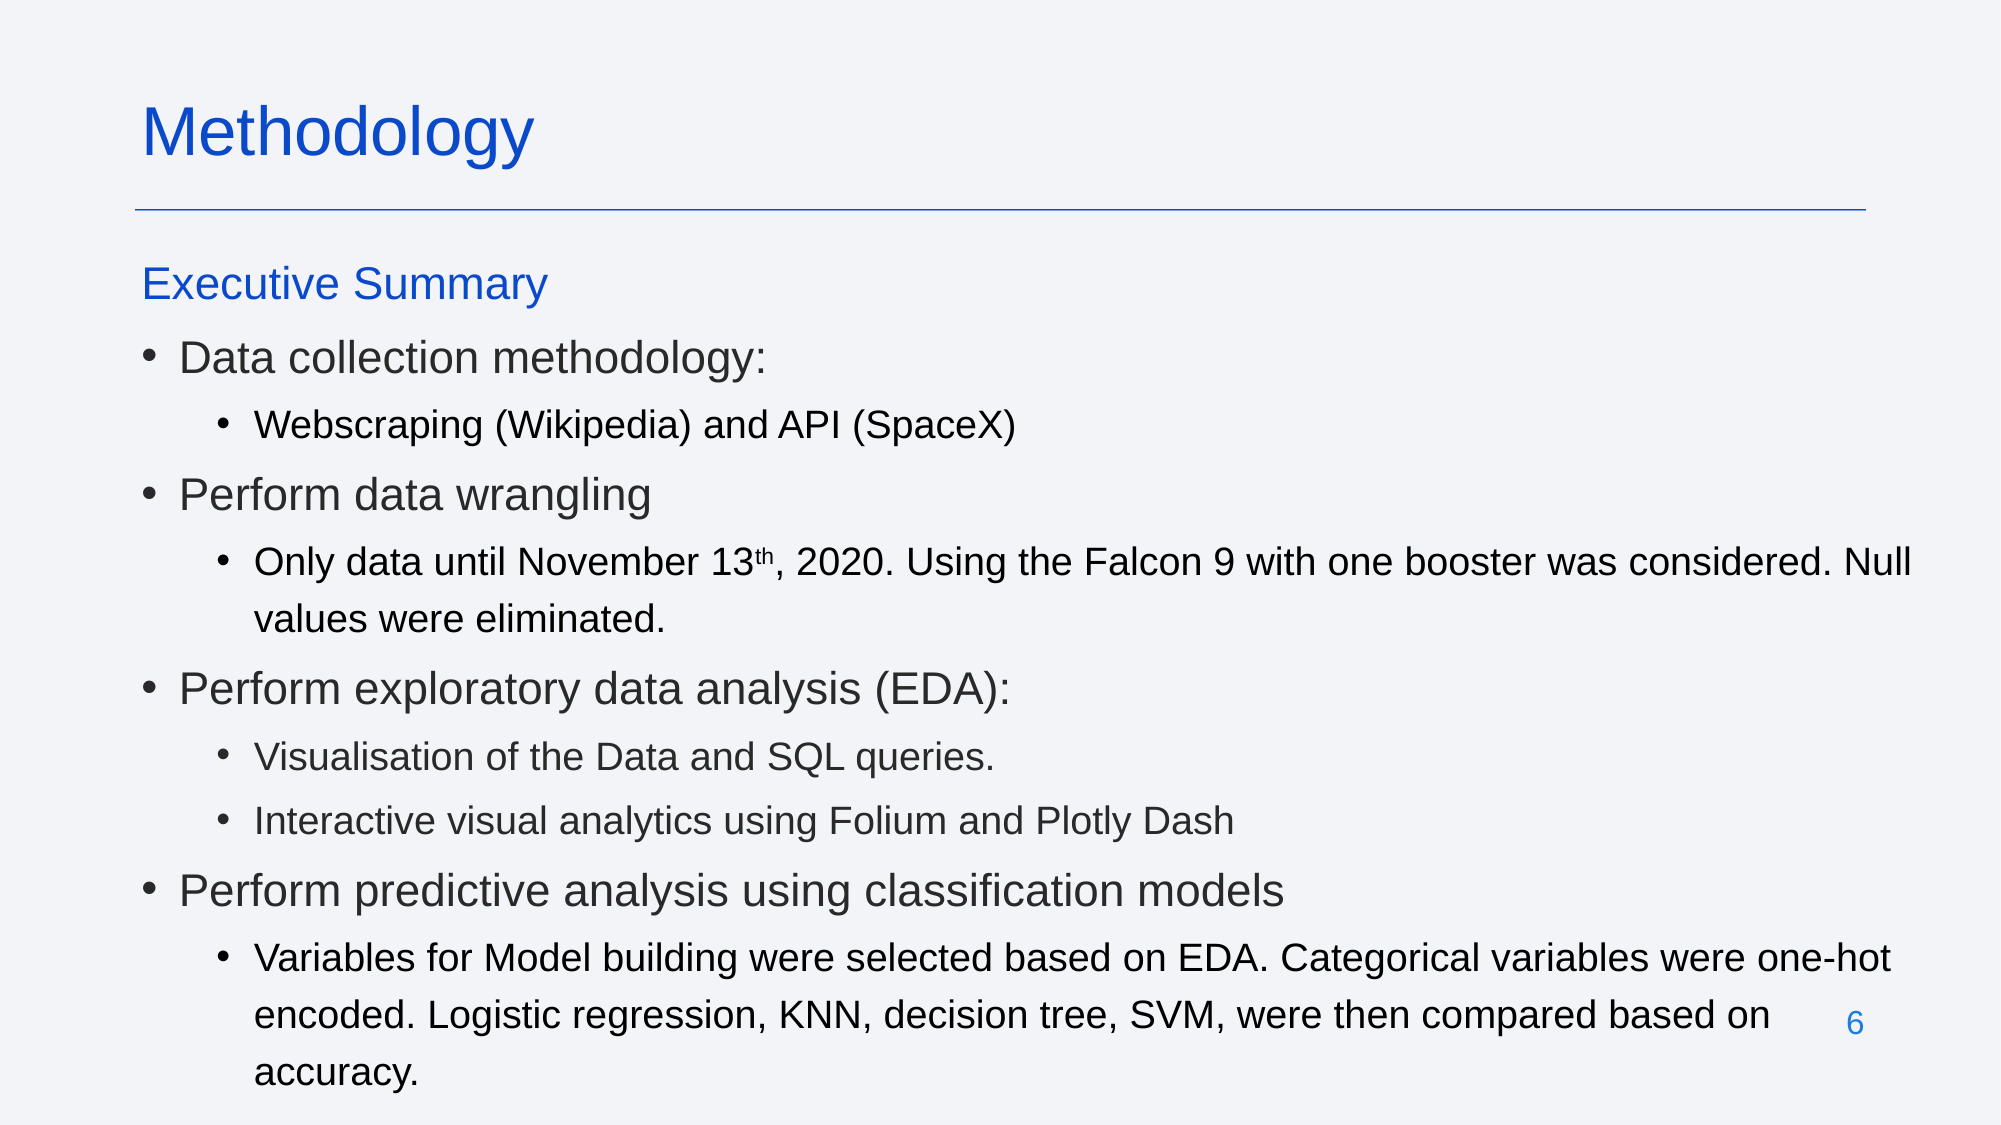

Methodology
Executive Summary
Data collection methodology:
Webscraping (Wikipedia) and API (SpaceX)
Perform data wrangling
Only data until November 13th, 2020. Using the Falcon 9 with one booster was considered. Null values were eliminated.
Perform exploratory data analysis (EDA):
Visualisation of the Data and SQL queries.
Interactive visual analytics using Folium and Plotly Dash
Perform predictive analysis using classification models
Variables for Model building were selected based on EDA. Categorical variables were one-hot encoded. Logistic regression, KNN, decision tree, SVM, were then compared based on accuracy.

6